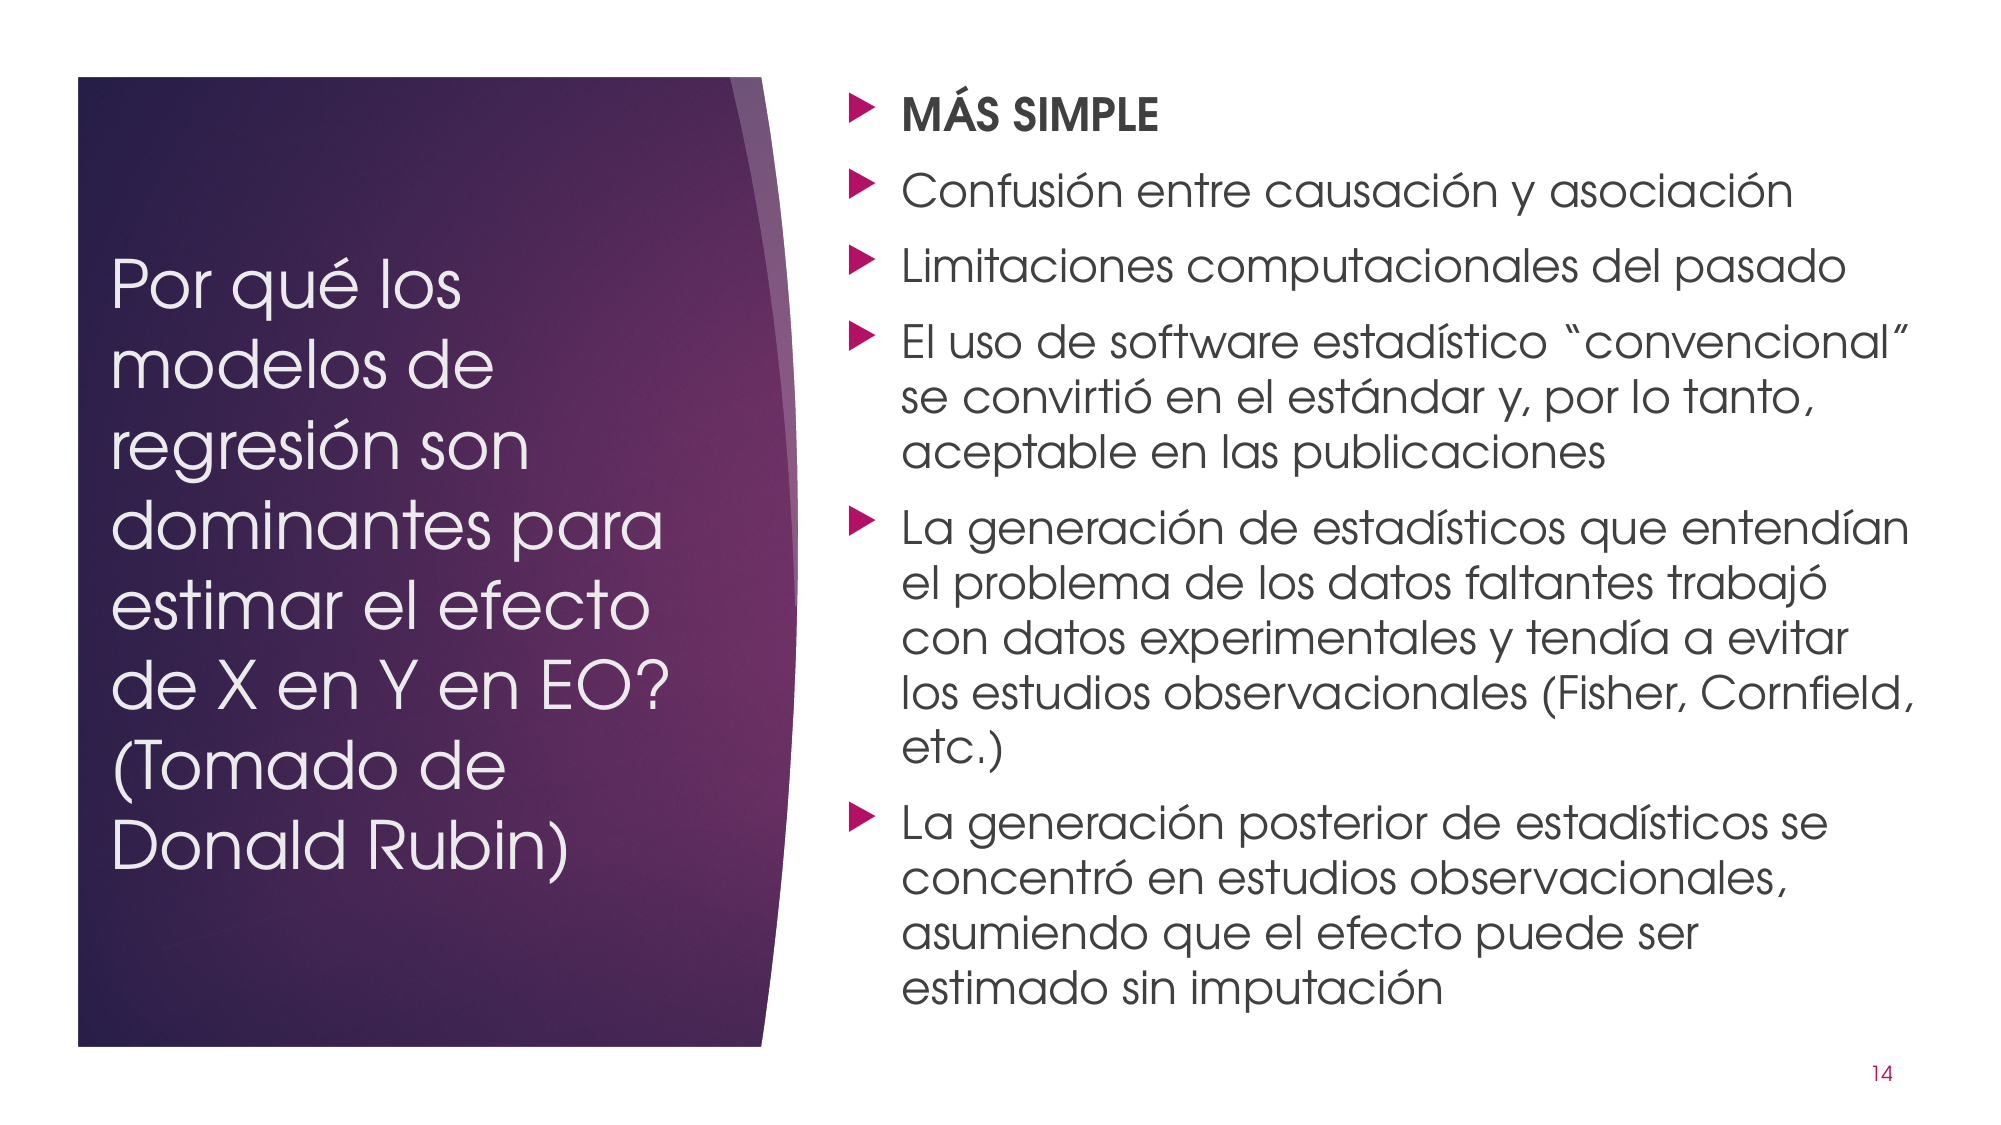

MÁS SIMPLE
Confusión entre causación y asociación
Limitaciones computacionales del pasado
El uso de software estadístico “convencional” se convirtió en el estándar y, por lo tanto, aceptable en las publicaciones
La generación de estadísticos que entendían el problema de los datos faltantes trabajó con datos experimentales y tendía a evitar los estudios observacionales (Fisher, Cornfield, etc.)
La generación posterior de estadísticos se concentró en estudios observacionales, asumiendo que el efecto puede ser estimado sin imputación

# Por qué los modelos de regresión son dominantes para estimar el efecto de X en Y en EO? (Tomado de Donald Rubin)

14